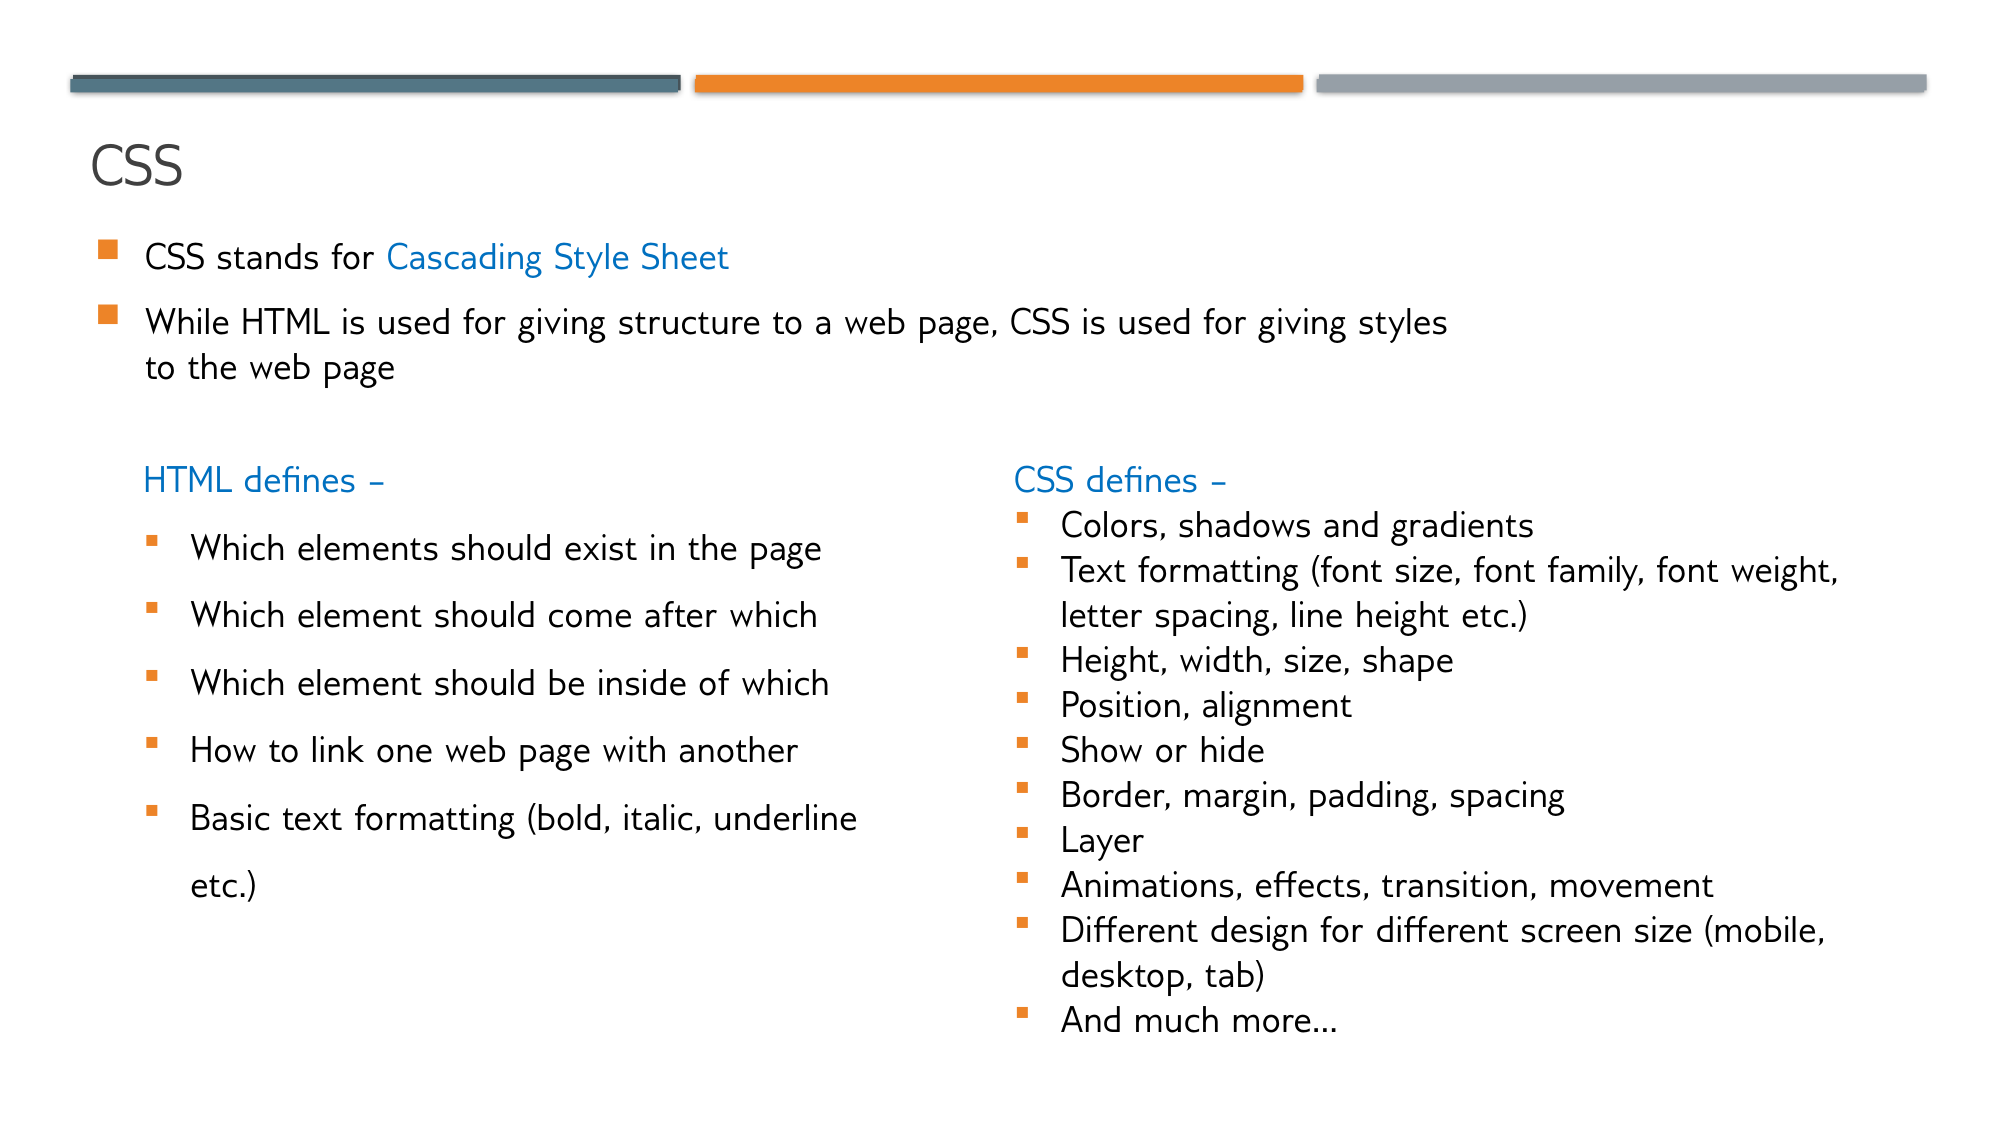

# CSS
CSS stands for Cascading Style Sheet
While HTML is used for giving structure to a web page, CSS is used for giving styles to the web page
CSS defines –
Colors, shadows and gradients
Text formatting (font size, font family, font weight, letter spacing, line height etc.)
Height, width, size, shape
Position, alignment
Show or hide
Border, margin, padding, spacing
Layer
Animations, effects, transition, movement
Different design for different screen size (mobile, desktop, tab)
And much more...
HTML defines –
Which elements should exist in the page
Which element should come after which
Which element should be inside of which
How to link one web page with another
Basic text formatting (bold, italic, underline etc.)